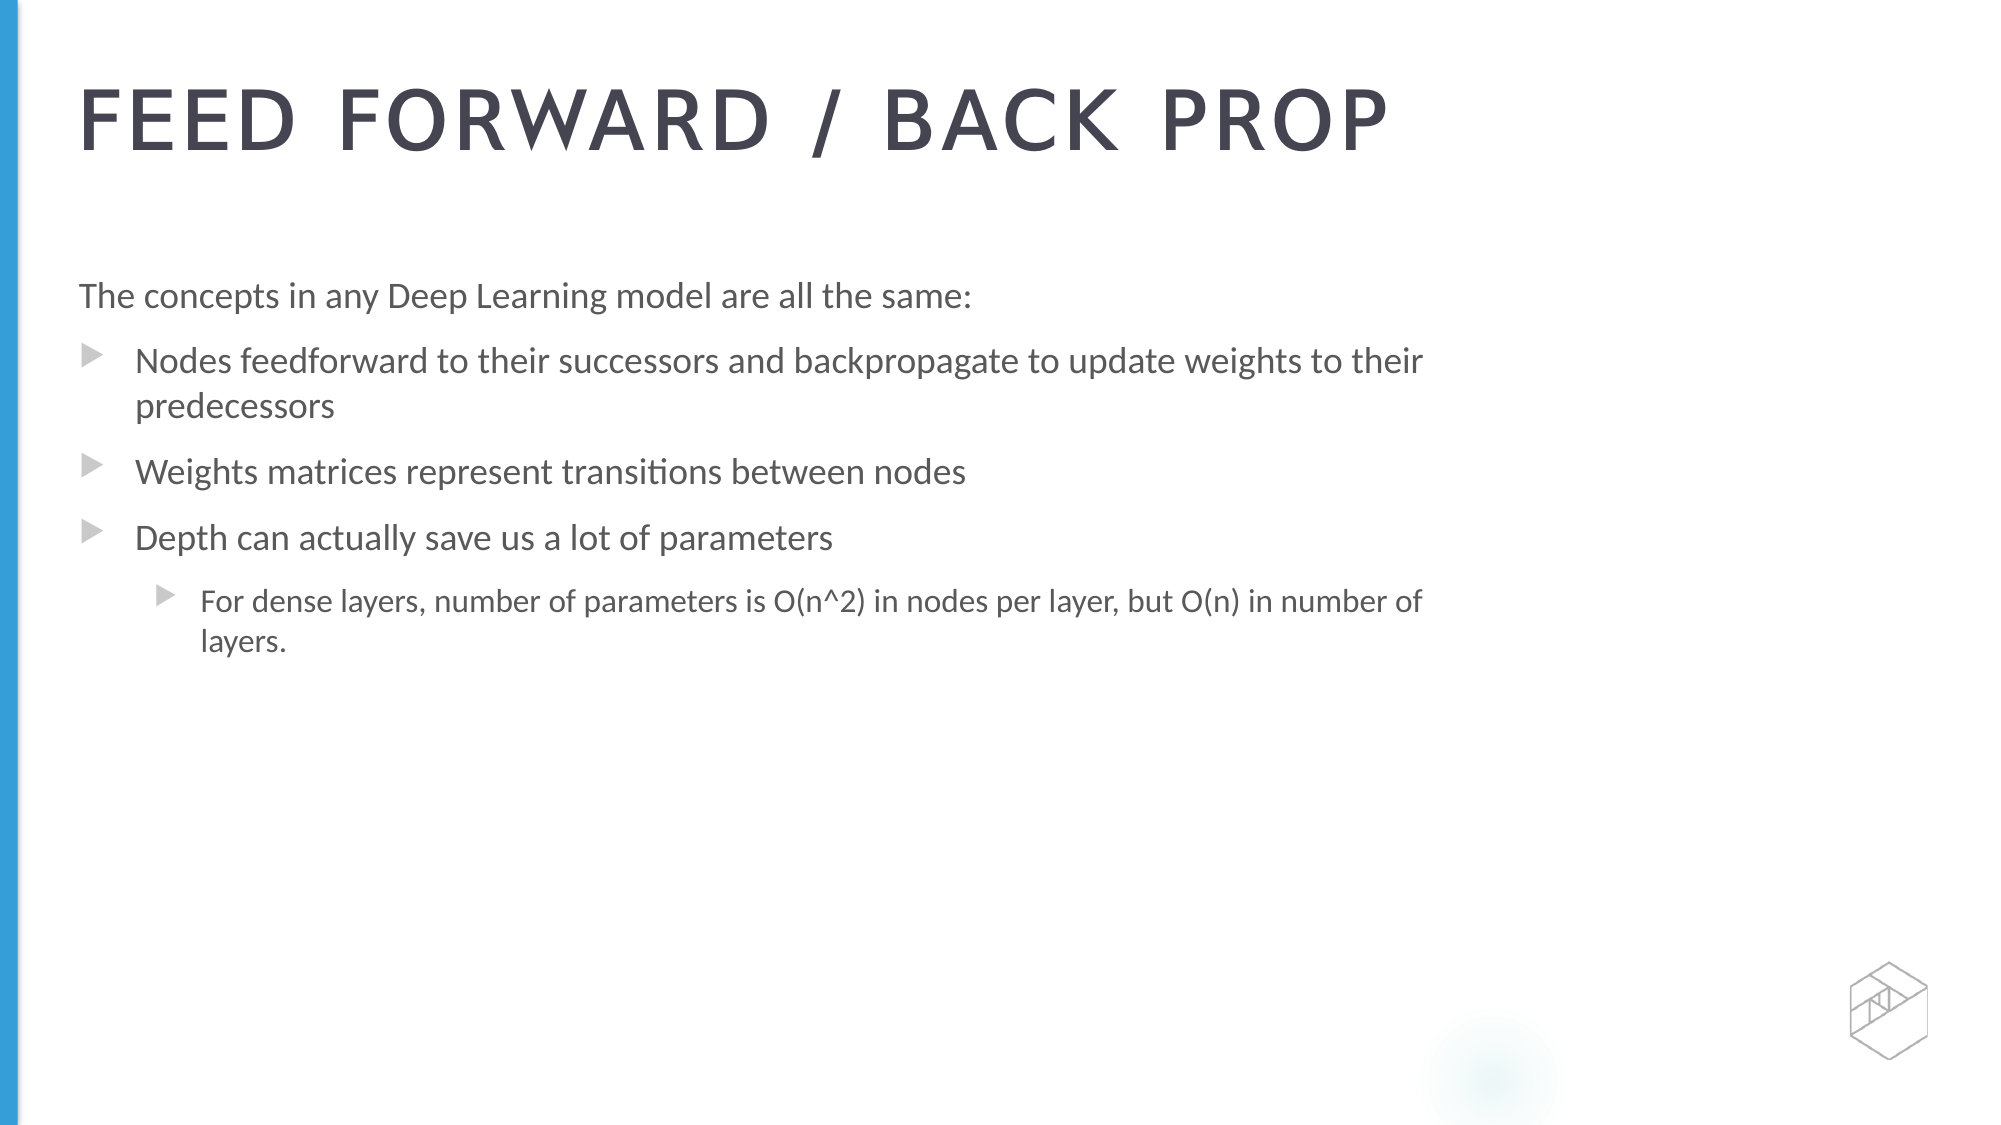

# FEED FORWARD / BACK PROP
The concepts in any Deep Learning model are all the same:
Nodes feedforward to their successors and backpropagate to update weights to their predecessors
Weights matrices represent transitions between nodes
Depth can actually save us a lot of parameters
For dense layers, number of parameters is O(n^2) in nodes per layer, but O(n) in number of layers.